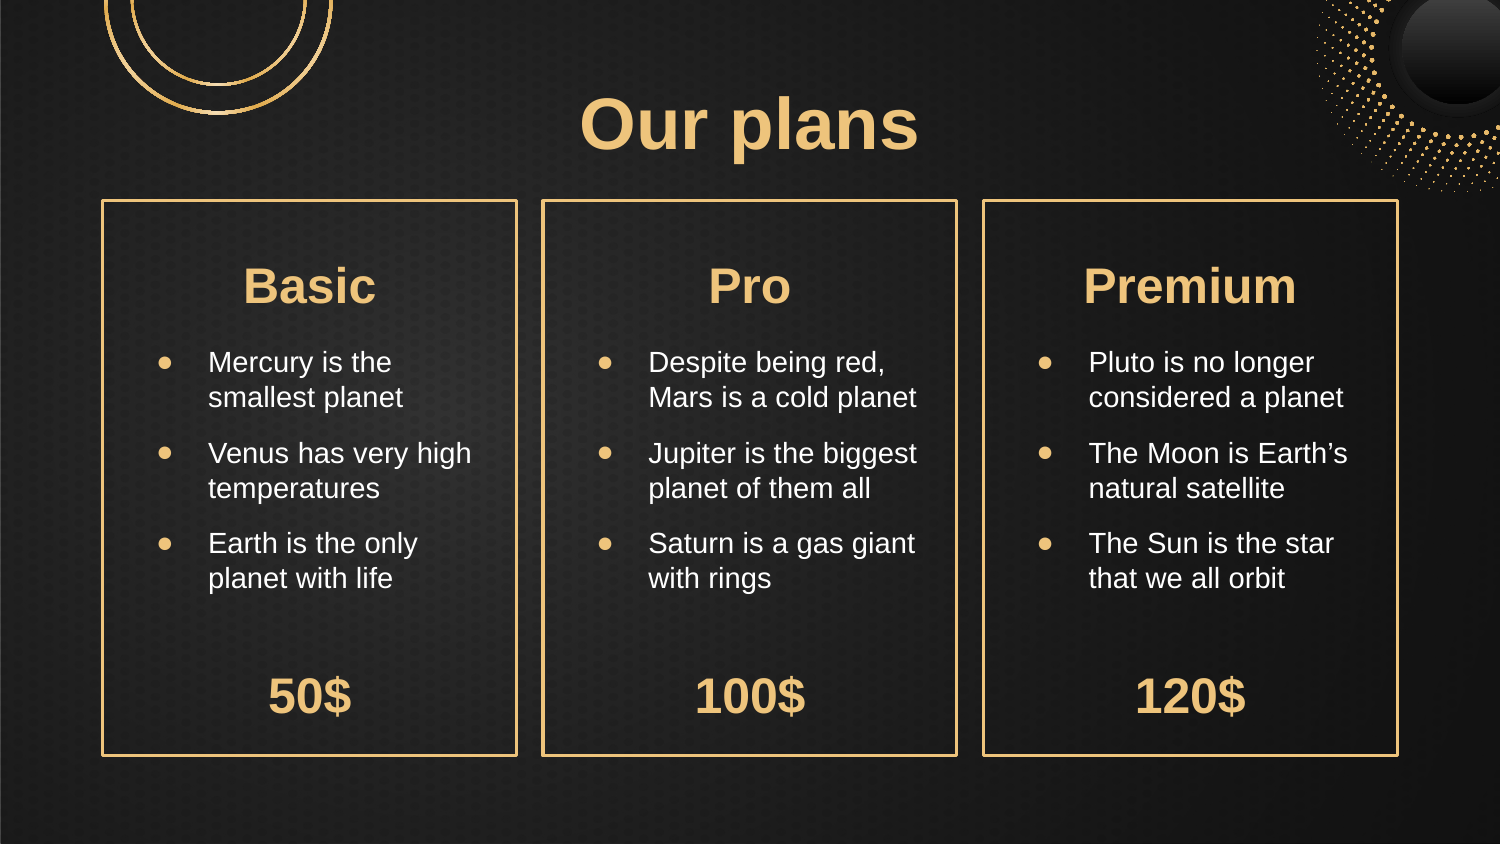

Our plans

# Basic
Pro
Premium
Mercury is the smallest planet
Venus has very high temperatures
Earth is the only planet with life
Despite being red, Mars is a cold planet
Jupiter is the biggest planet of them all
Saturn is a gas giant with rings
Pluto is no longer considered a planet
The Moon is Earth’s natural satellite
The Sun is the star that we all orbit
50$
100$
120$